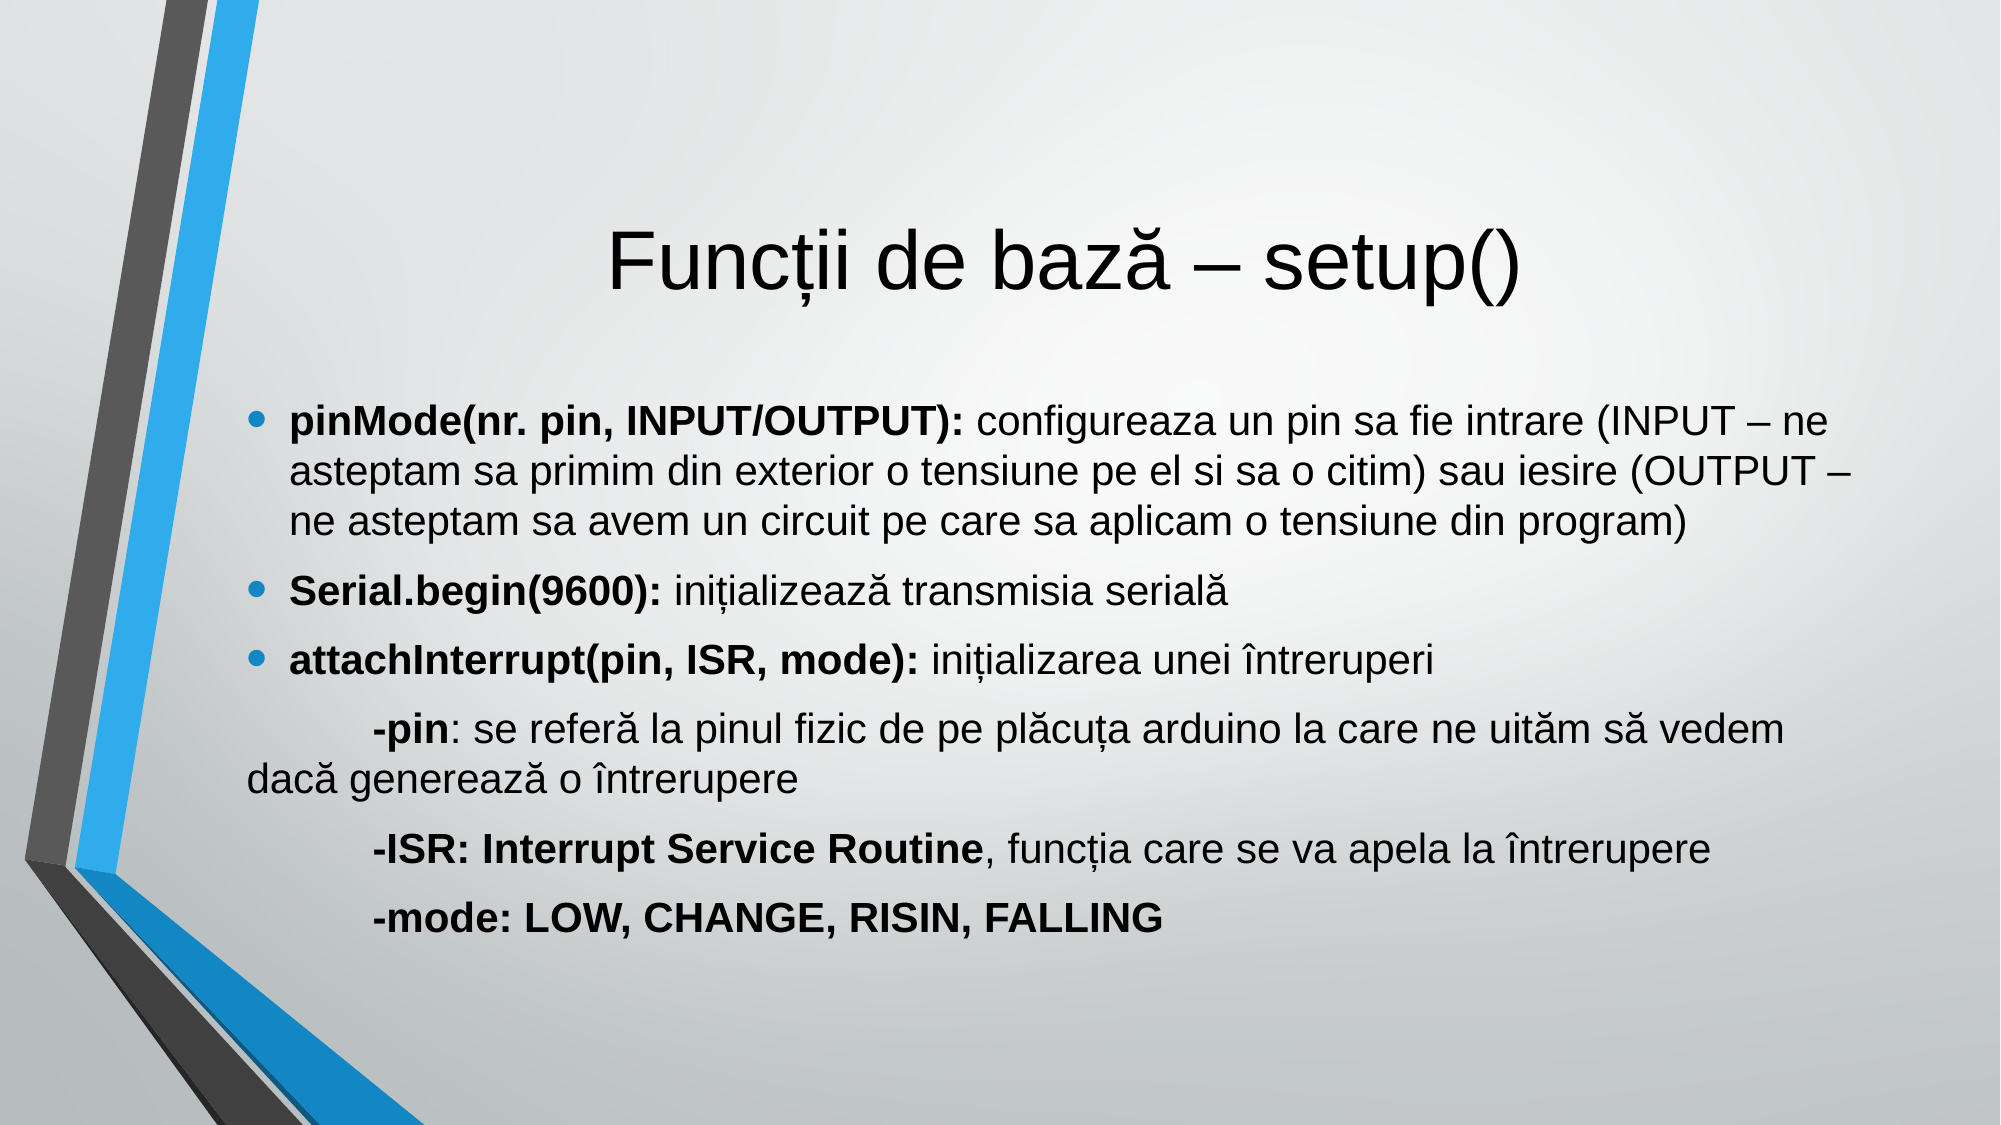

# Funcții de bază – setup()
pinMode(nr. pin, INPUT/OUTPUT): configureaza un pin sa fie intrare (INPUT – ne asteptam sa primim din exterior o tensiune pe el si sa o citim) sau iesire (OUTPUT – ne asteptam sa avem un circuit pe care sa aplicam o tensiune din program)
Serial.begin(9600): inițializează transmisia serială
attachInterrupt(pin, ISR, mode): inițializarea unei întreruperi
	-pin: se referă la pinul fizic de pe plăcuța arduino la care ne uităm să vedem dacă generează o întrerupere
	-ISR: Interrupt Service Routine, funcția care se va apela la întrerupere
	-mode: LOW, CHANGE, RISIN, FALLING